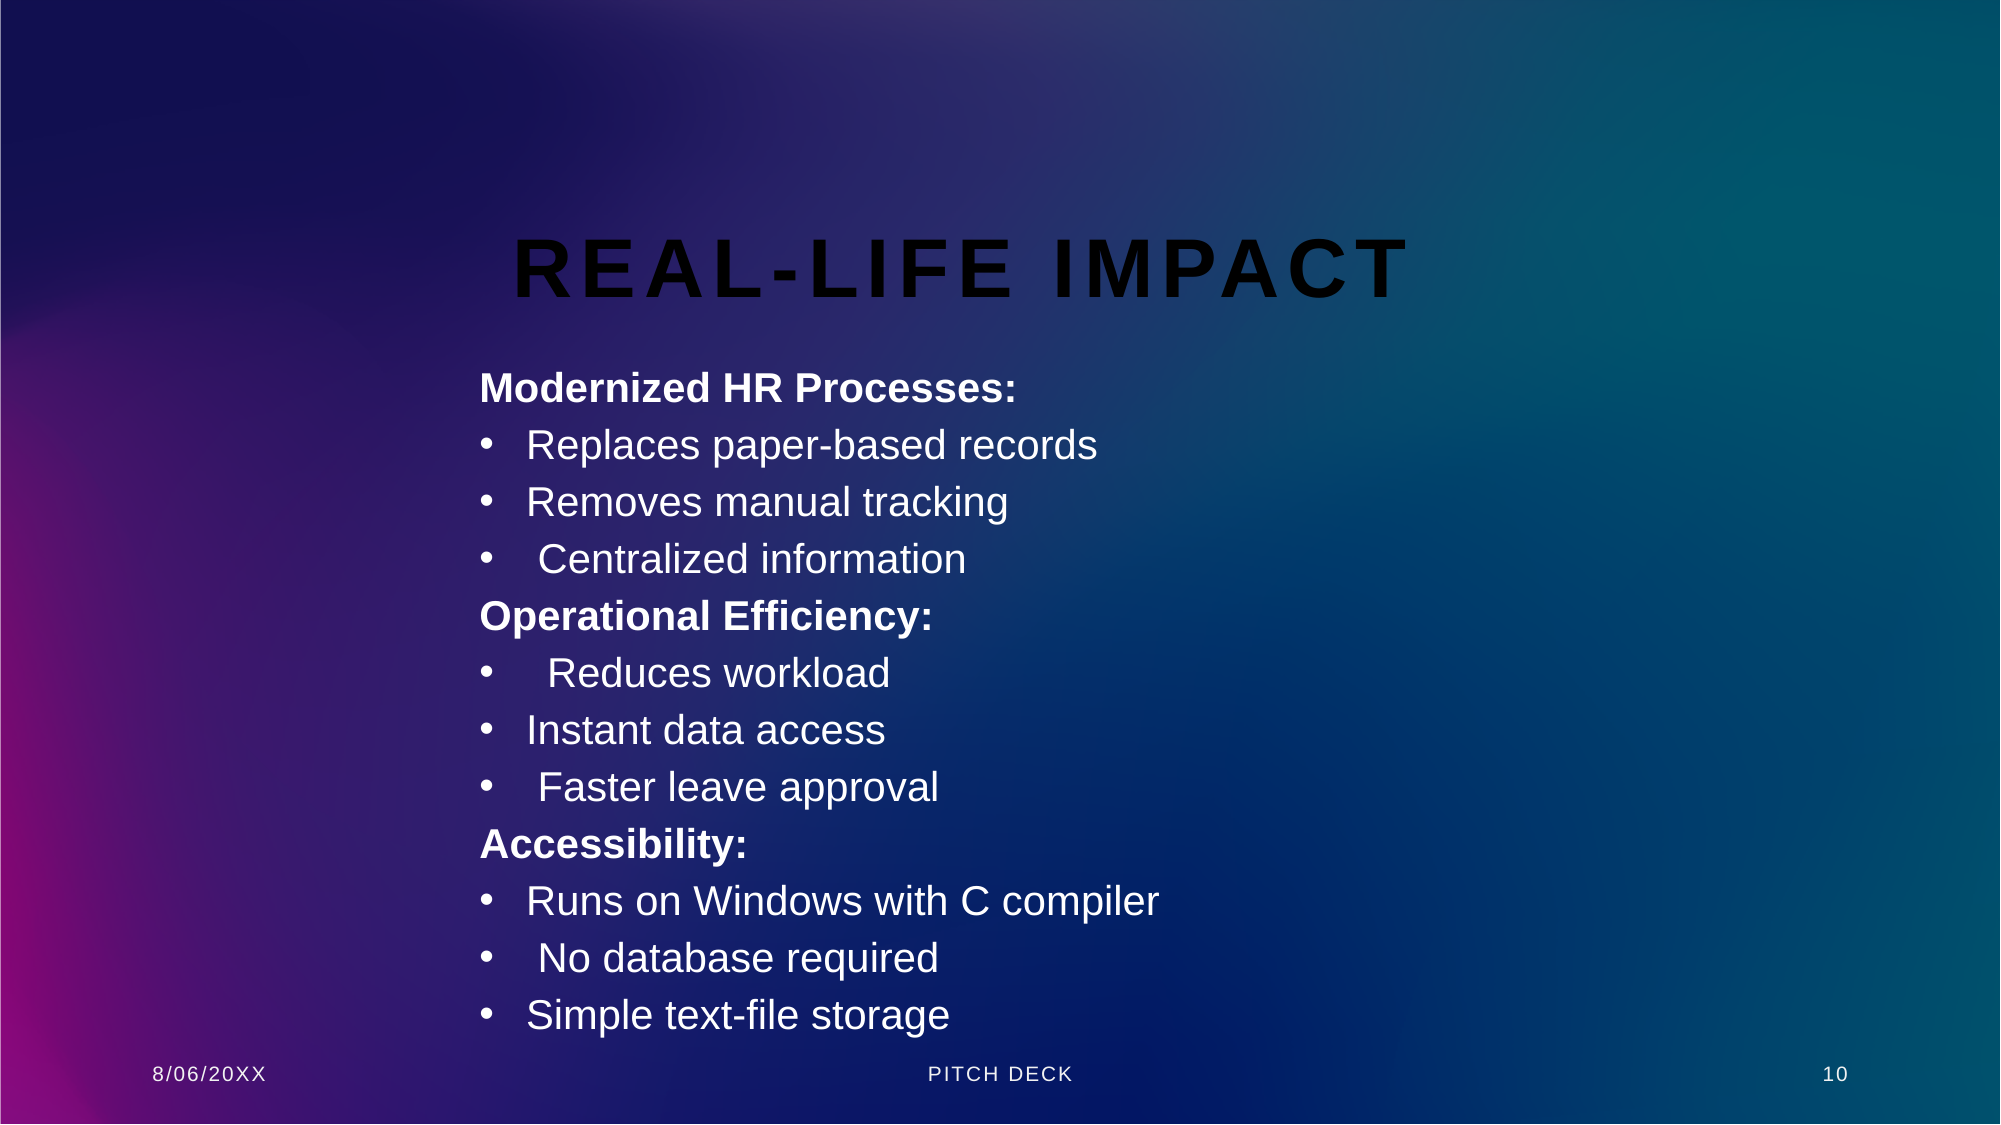

# REAL-LIFE IMPACT
Modernized HR Processes:
Replaces paper-based records
Removes manual tracking
 Centralized information
Operational Efficiency:
 Reduces workload
Instant data access
 Faster leave approval
Accessibility:
Runs on Windows with C compiler
 No database required
Simple text-file storage
8/06/20XX
PITCH DECK
10